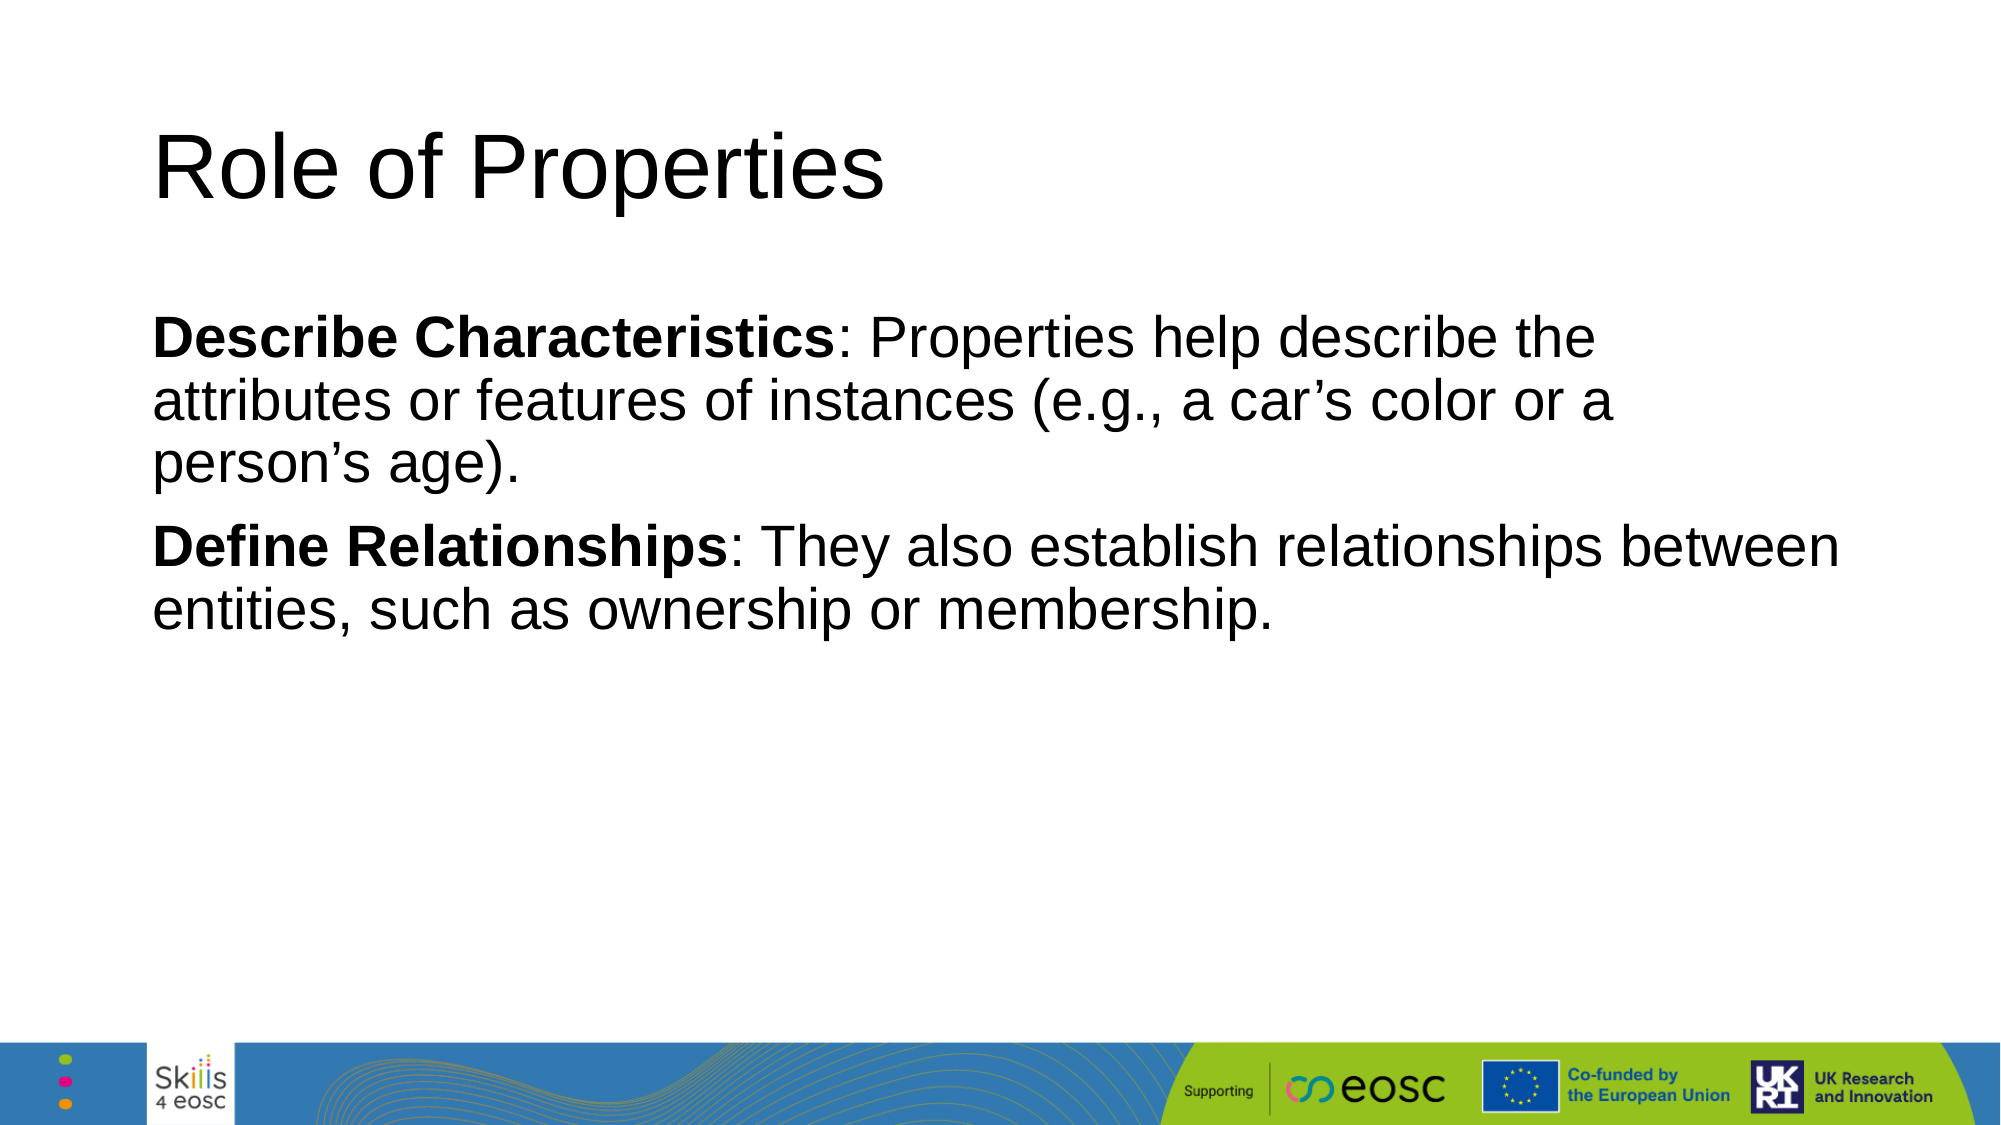

# Role of Properties
Describe Characteristics: Properties help describe the attributes or features of instances (e.g., a car’s color or a person’s age).
Define Relationships: They also establish relationships between entities, such as ownership or membership.